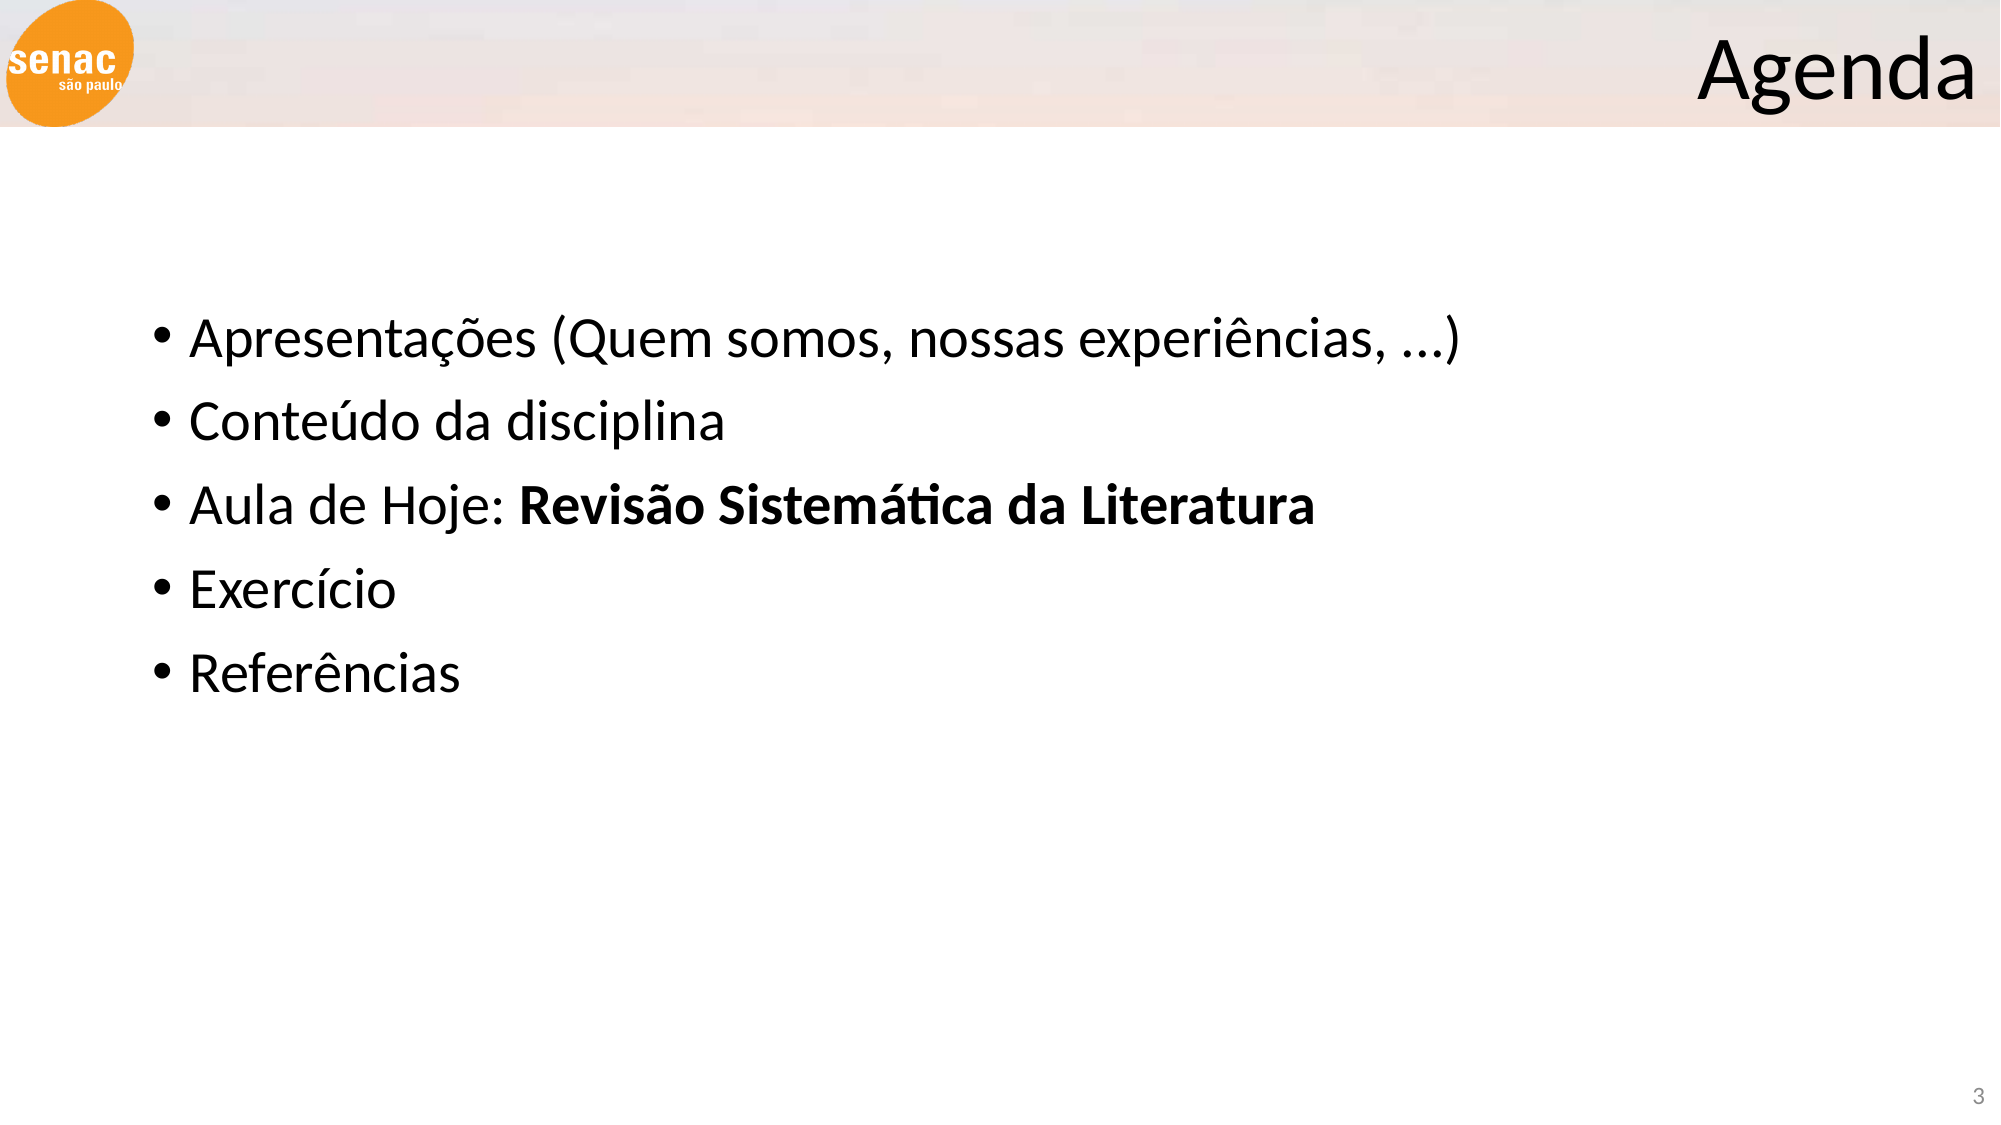

Agenda
Apresentações (Quem somos, nossas experiências, ...)
Conteúdo da disciplina
Aula de Hoje: Revisão Sistemática da Literatura
Exercício
Referências

3